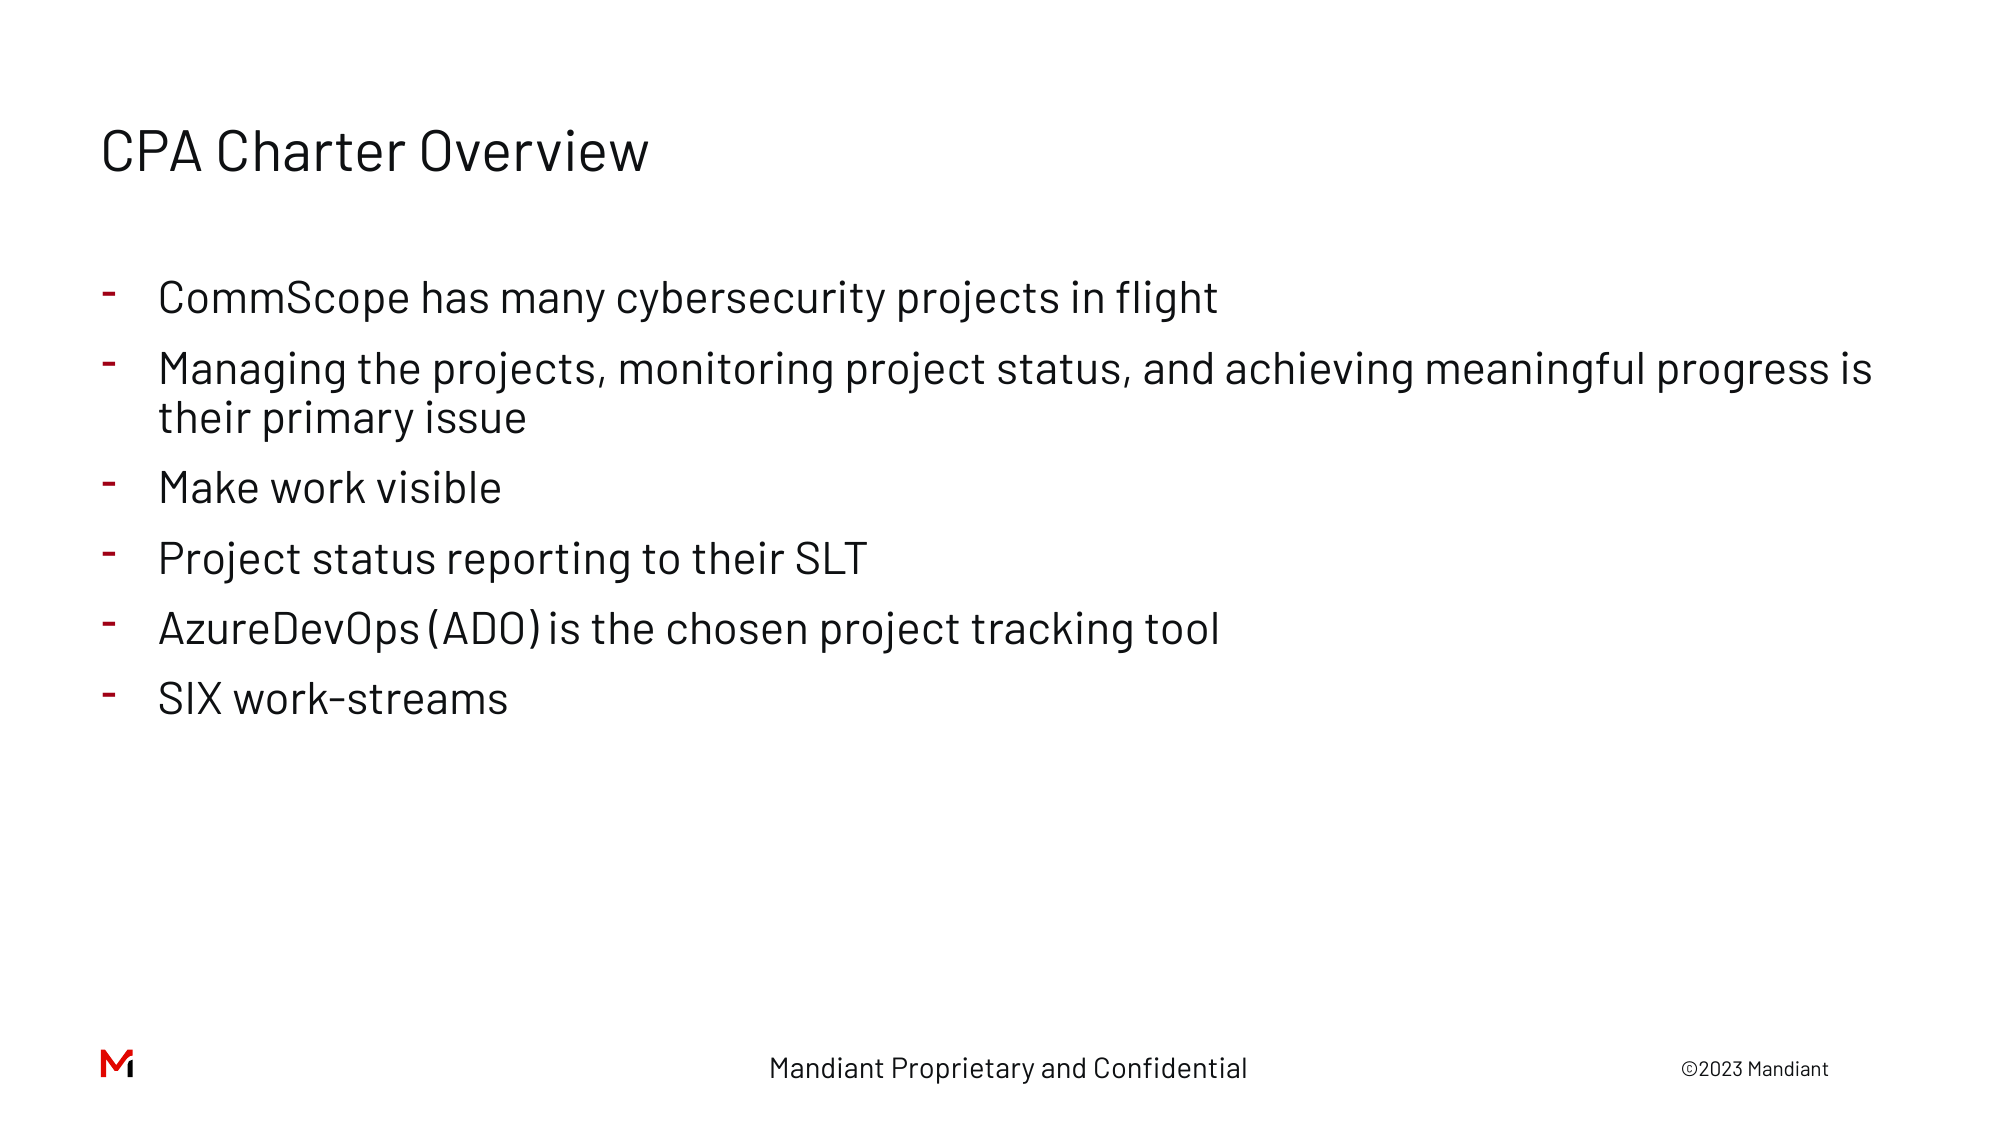

# CPA Charter Overview
CommScope has many cybersecurity projects in flight
Managing the projects, monitoring project status, and achieving meaningful progress is their primary issue
Make work visible
Project status reporting to their SLT
AzureDevOps (ADO) is the chosen project tracking tool
SIX work-streams
Mandiant Proprietary and Confidential